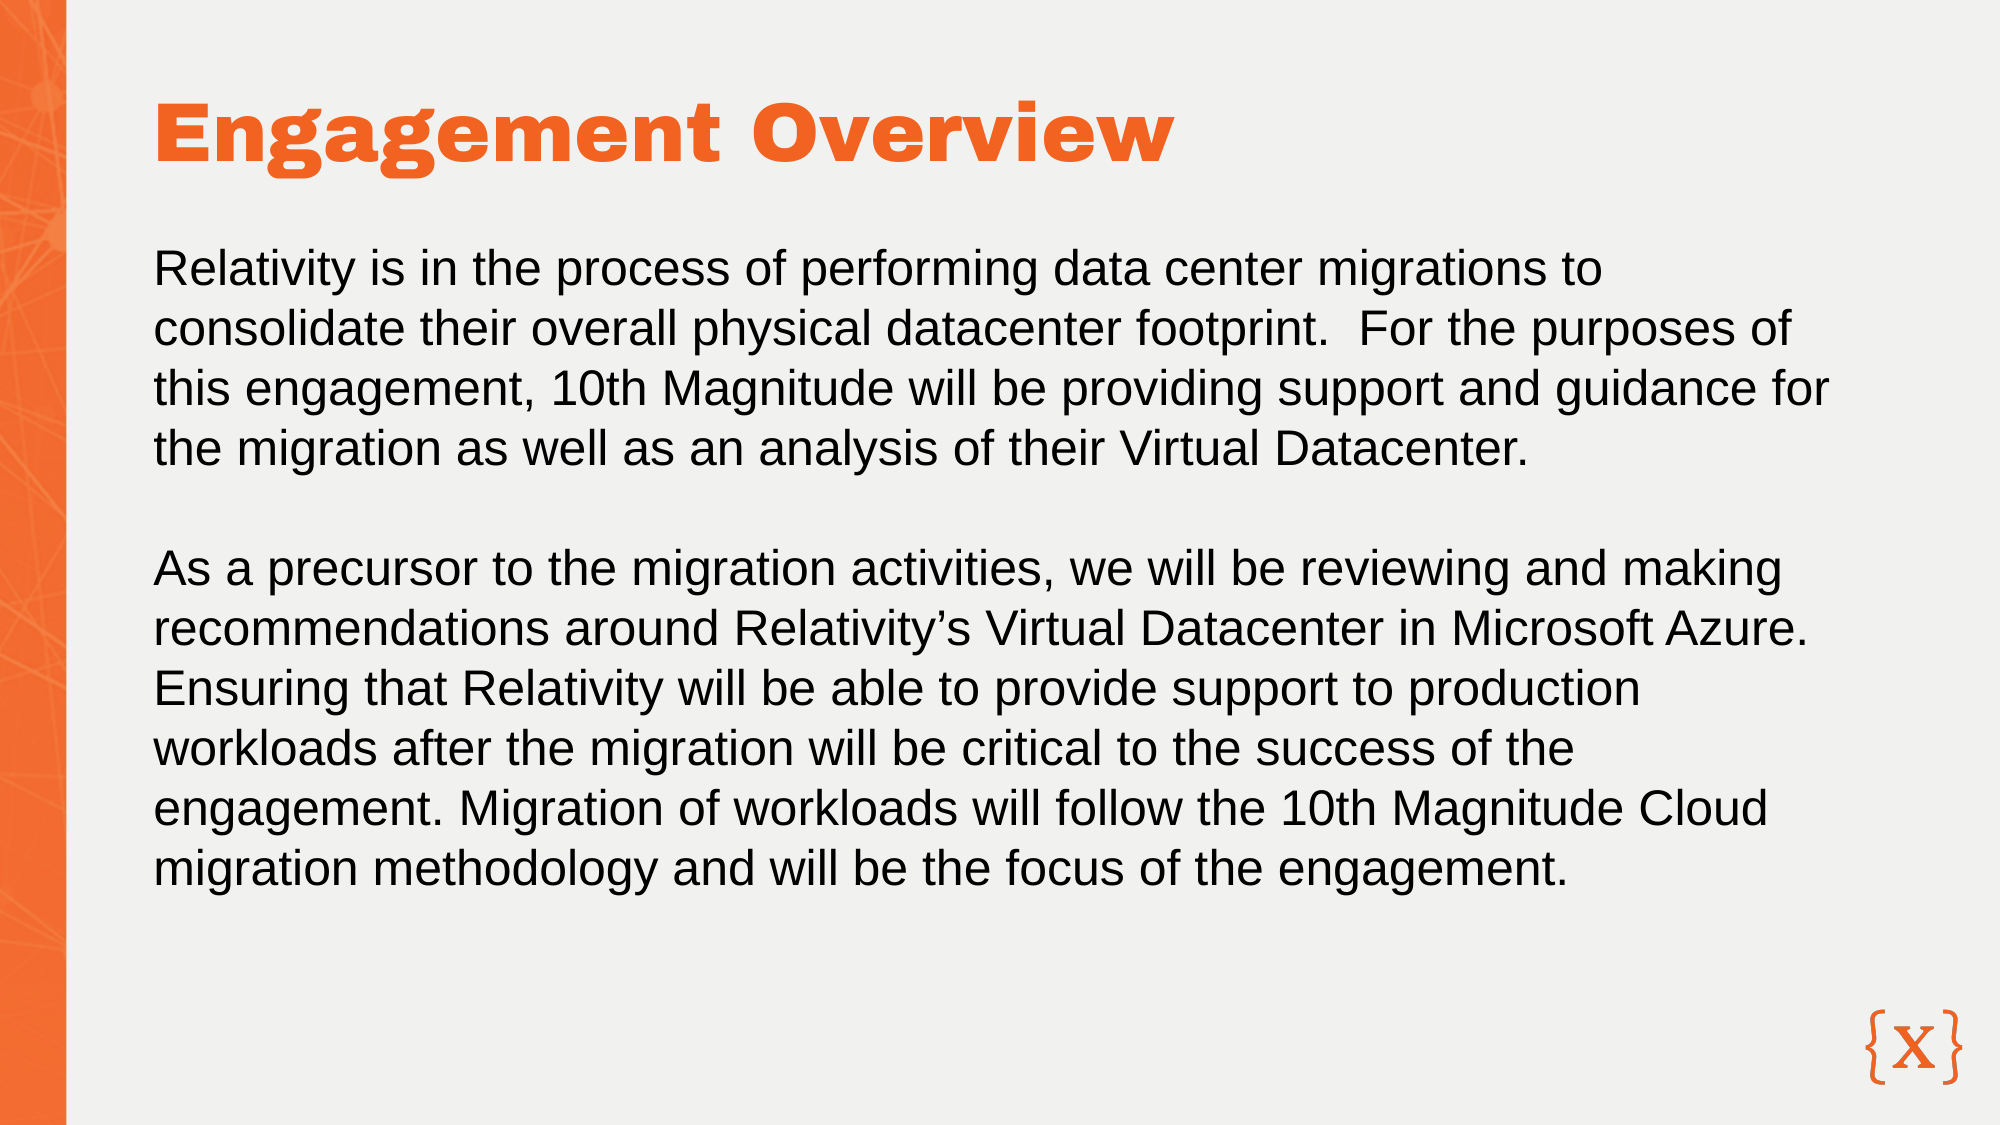

# Engagement Overview

Relativity is in the process of performing data center migrations to consolidate their overall physical datacenter footprint.  For the purposes of this engagement, 10th Magnitude will be providing support and guidance for the migration as well as an analysis of their Virtual Datacenter.

As a precursor to the migration activities, we will be reviewing and making recommendations around Relativity’s Virtual Datacenter in Microsoft Azure. Ensuring that Relativity will be able to provide support to production workloads after the migration will be critical to the success of the engagement. Migration of workloads will follow the 10th Magnitude Cloud migration methodology and will be the focus of the engagement.